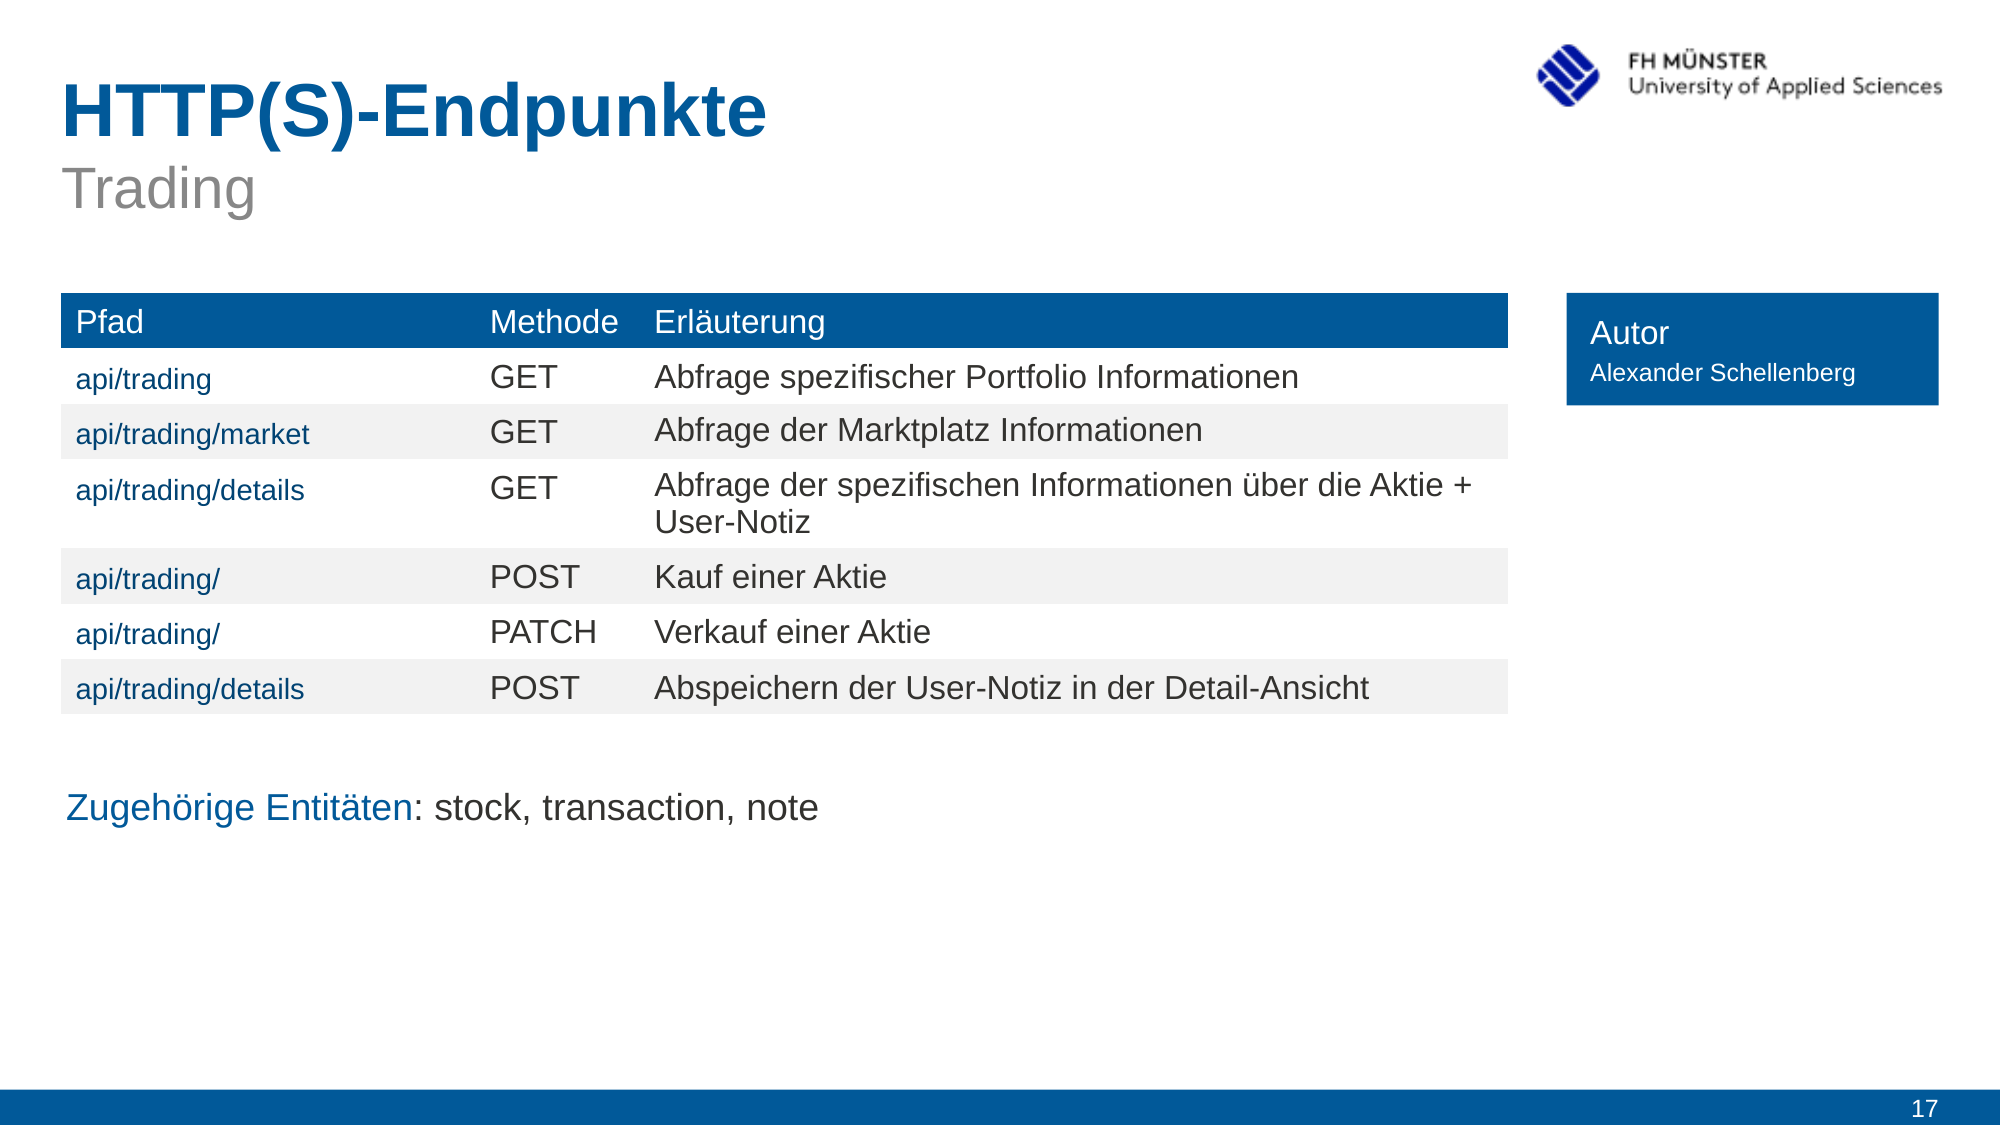

# HTTP(S)-Endpunkte
Trading
| Pfad | Methode | Erläuterung |
| --- | --- | --- |
| api/trading | GET | Abfrage spezifischer Portfolio Informationen |
| api/trading/market | GET | Abfrage der Marktplatz Informationen |
| api/trading/details | GET | Abfrage der spezifischen Informationen über die Aktie + User-Notiz |
| api/trading/ | POST | Kauf einer Aktie |
| api/trading/ | PATCH | Verkauf einer Aktie |
| api/trading/details | POST | Abspeichern der User-Notiz in der Detail-Ansicht |

Autor
Alexander Schellenberg
Zugehörige Entitäten: stock, transaction, note